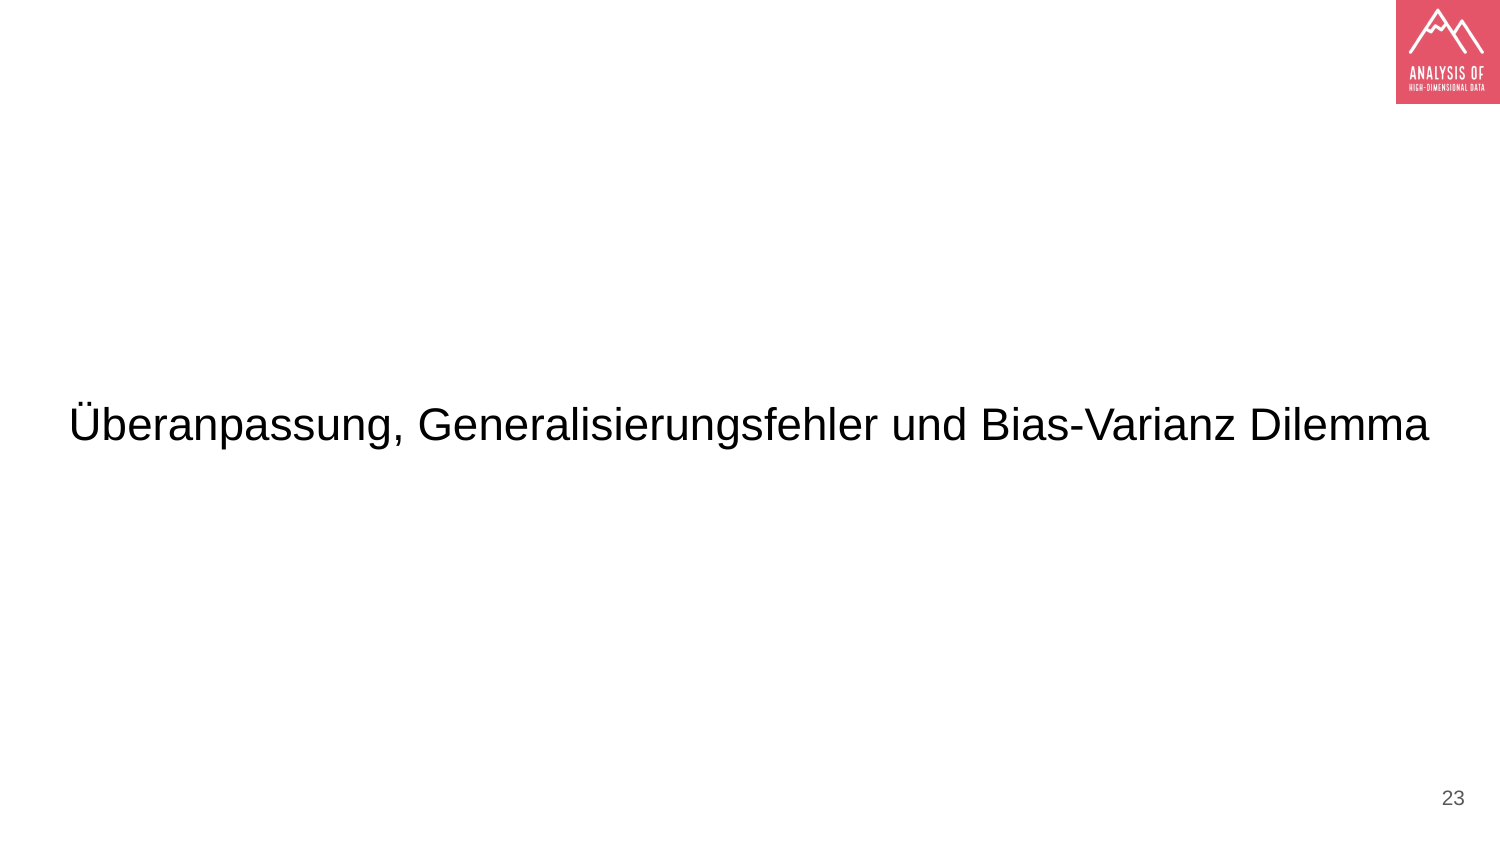

# Überanpassung, Generalisierungsfehler und Bias-Varianz Dilemma
23